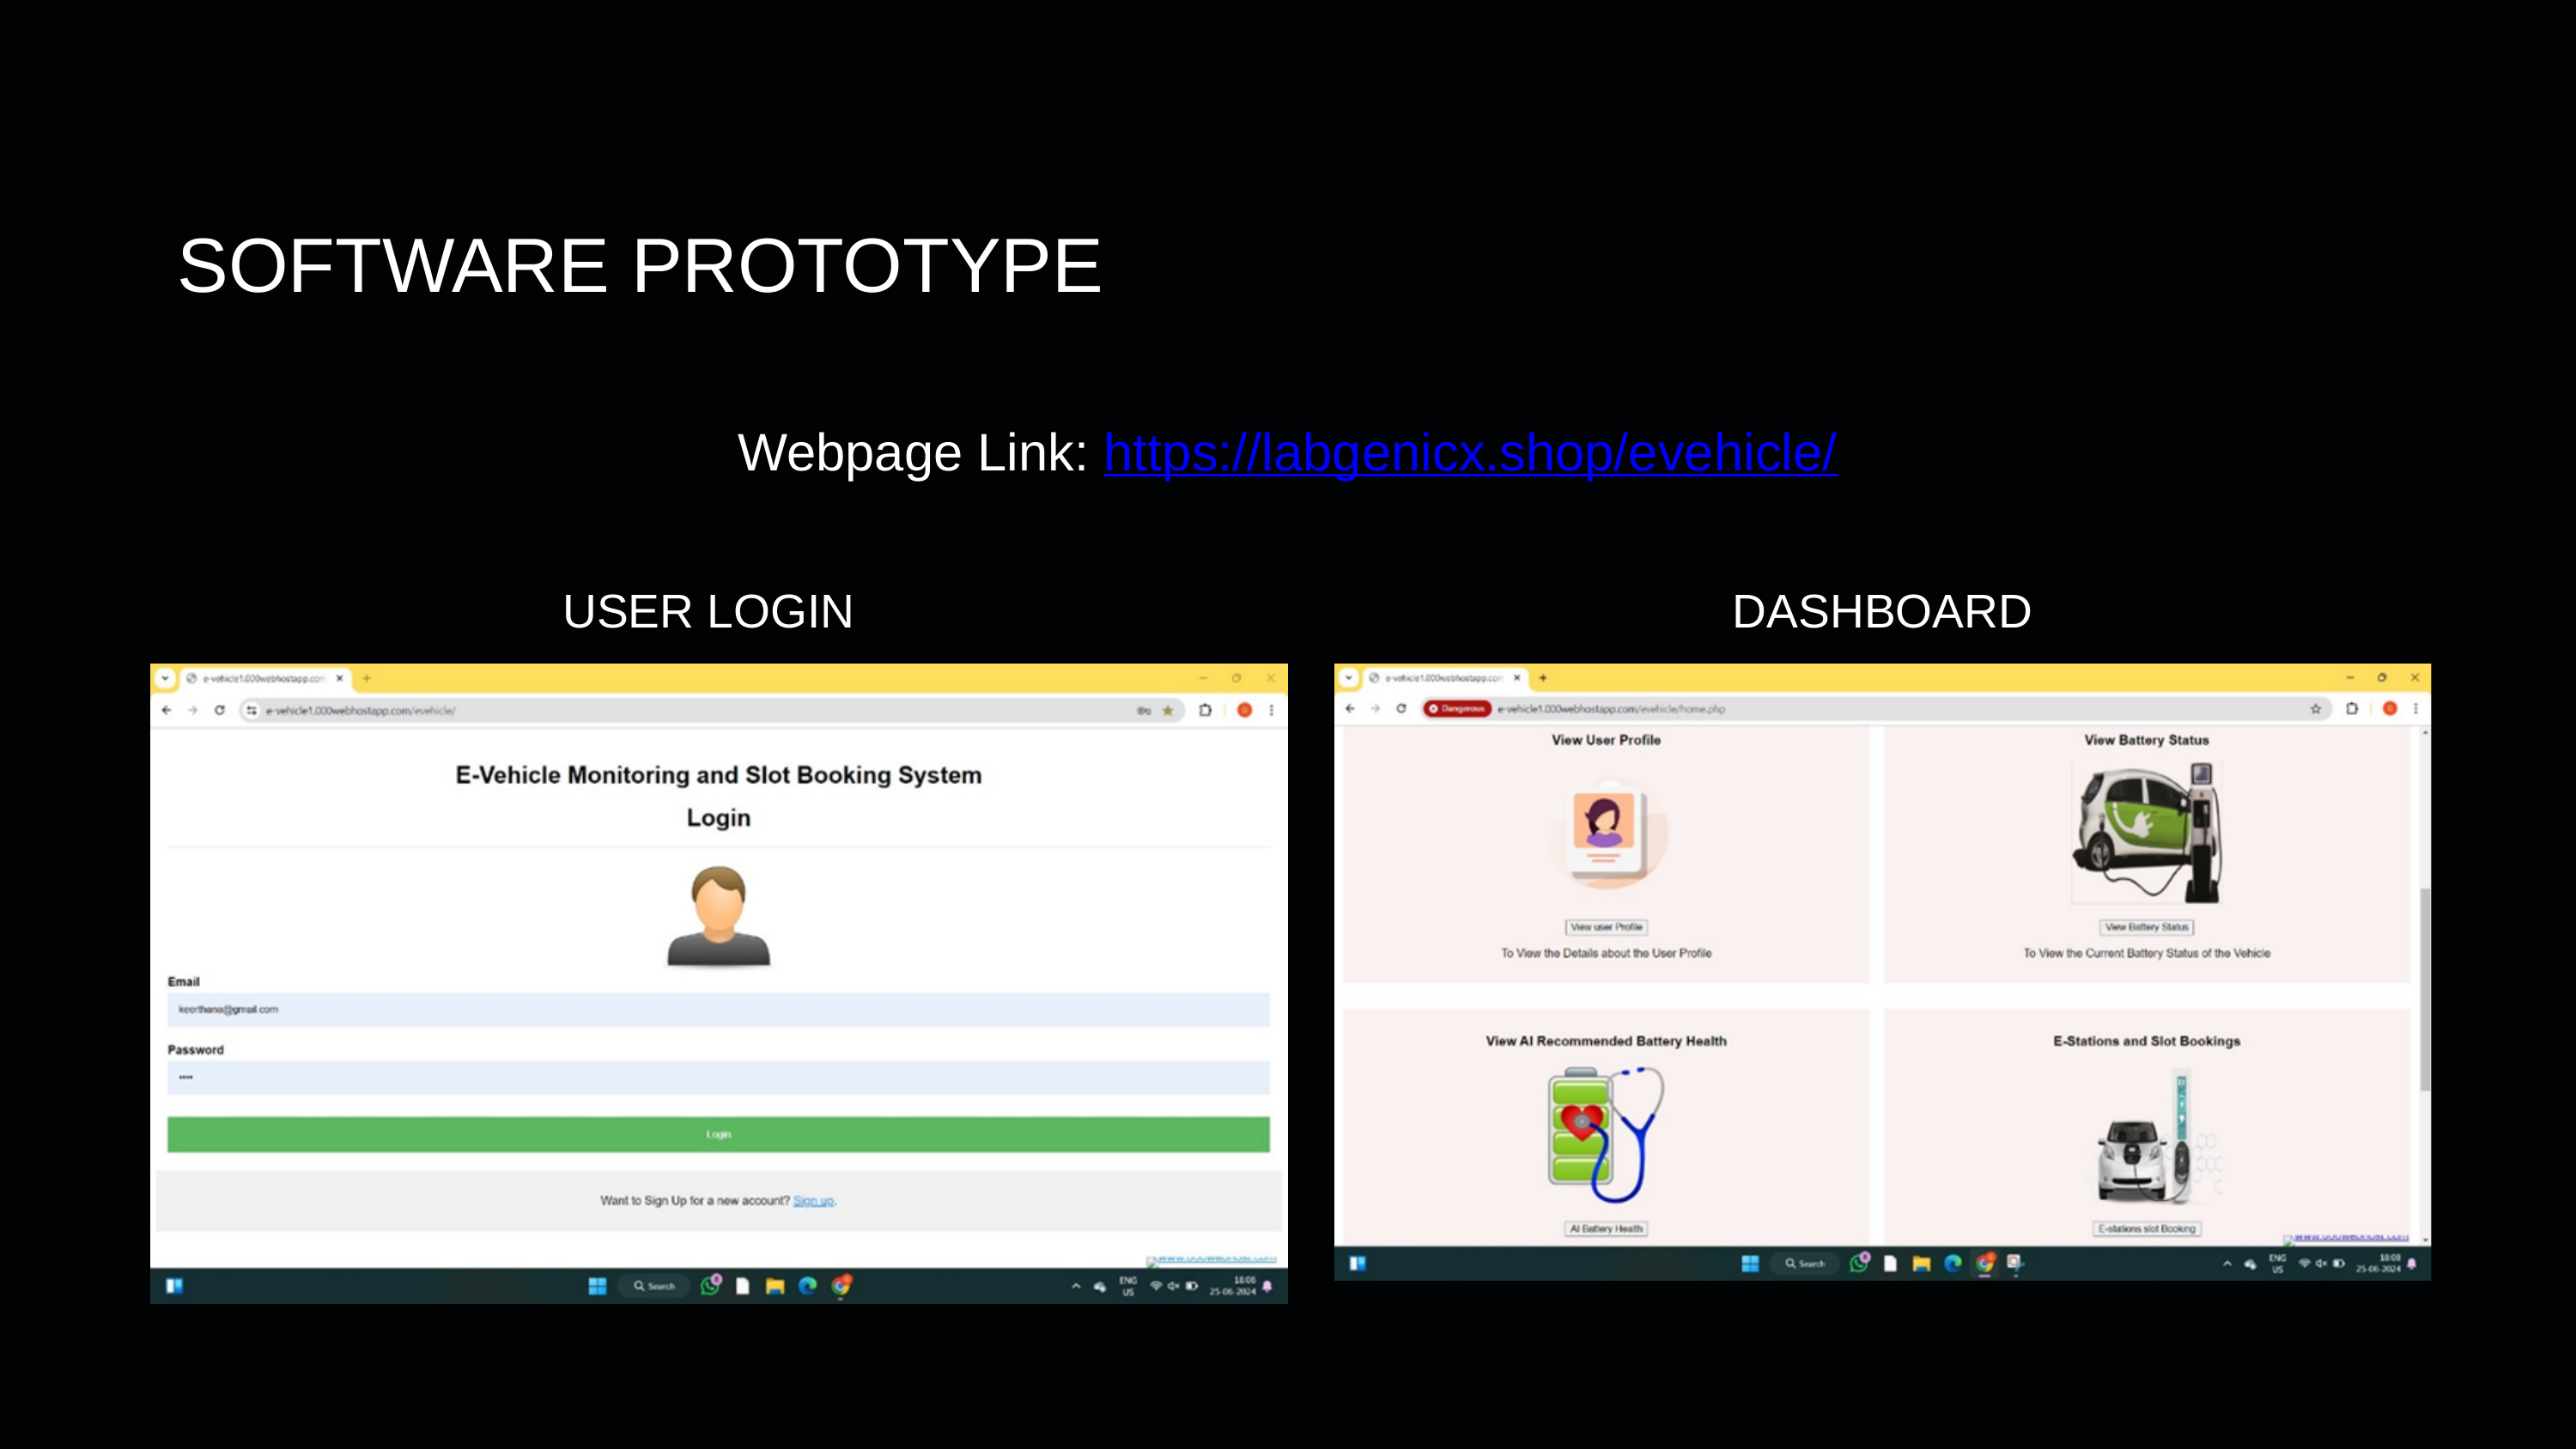

SOFTWARE PROTOTYPE
Webpage Link: https://labgenicx.shop/evehicle/
USER LOGIN
DASHBOARD